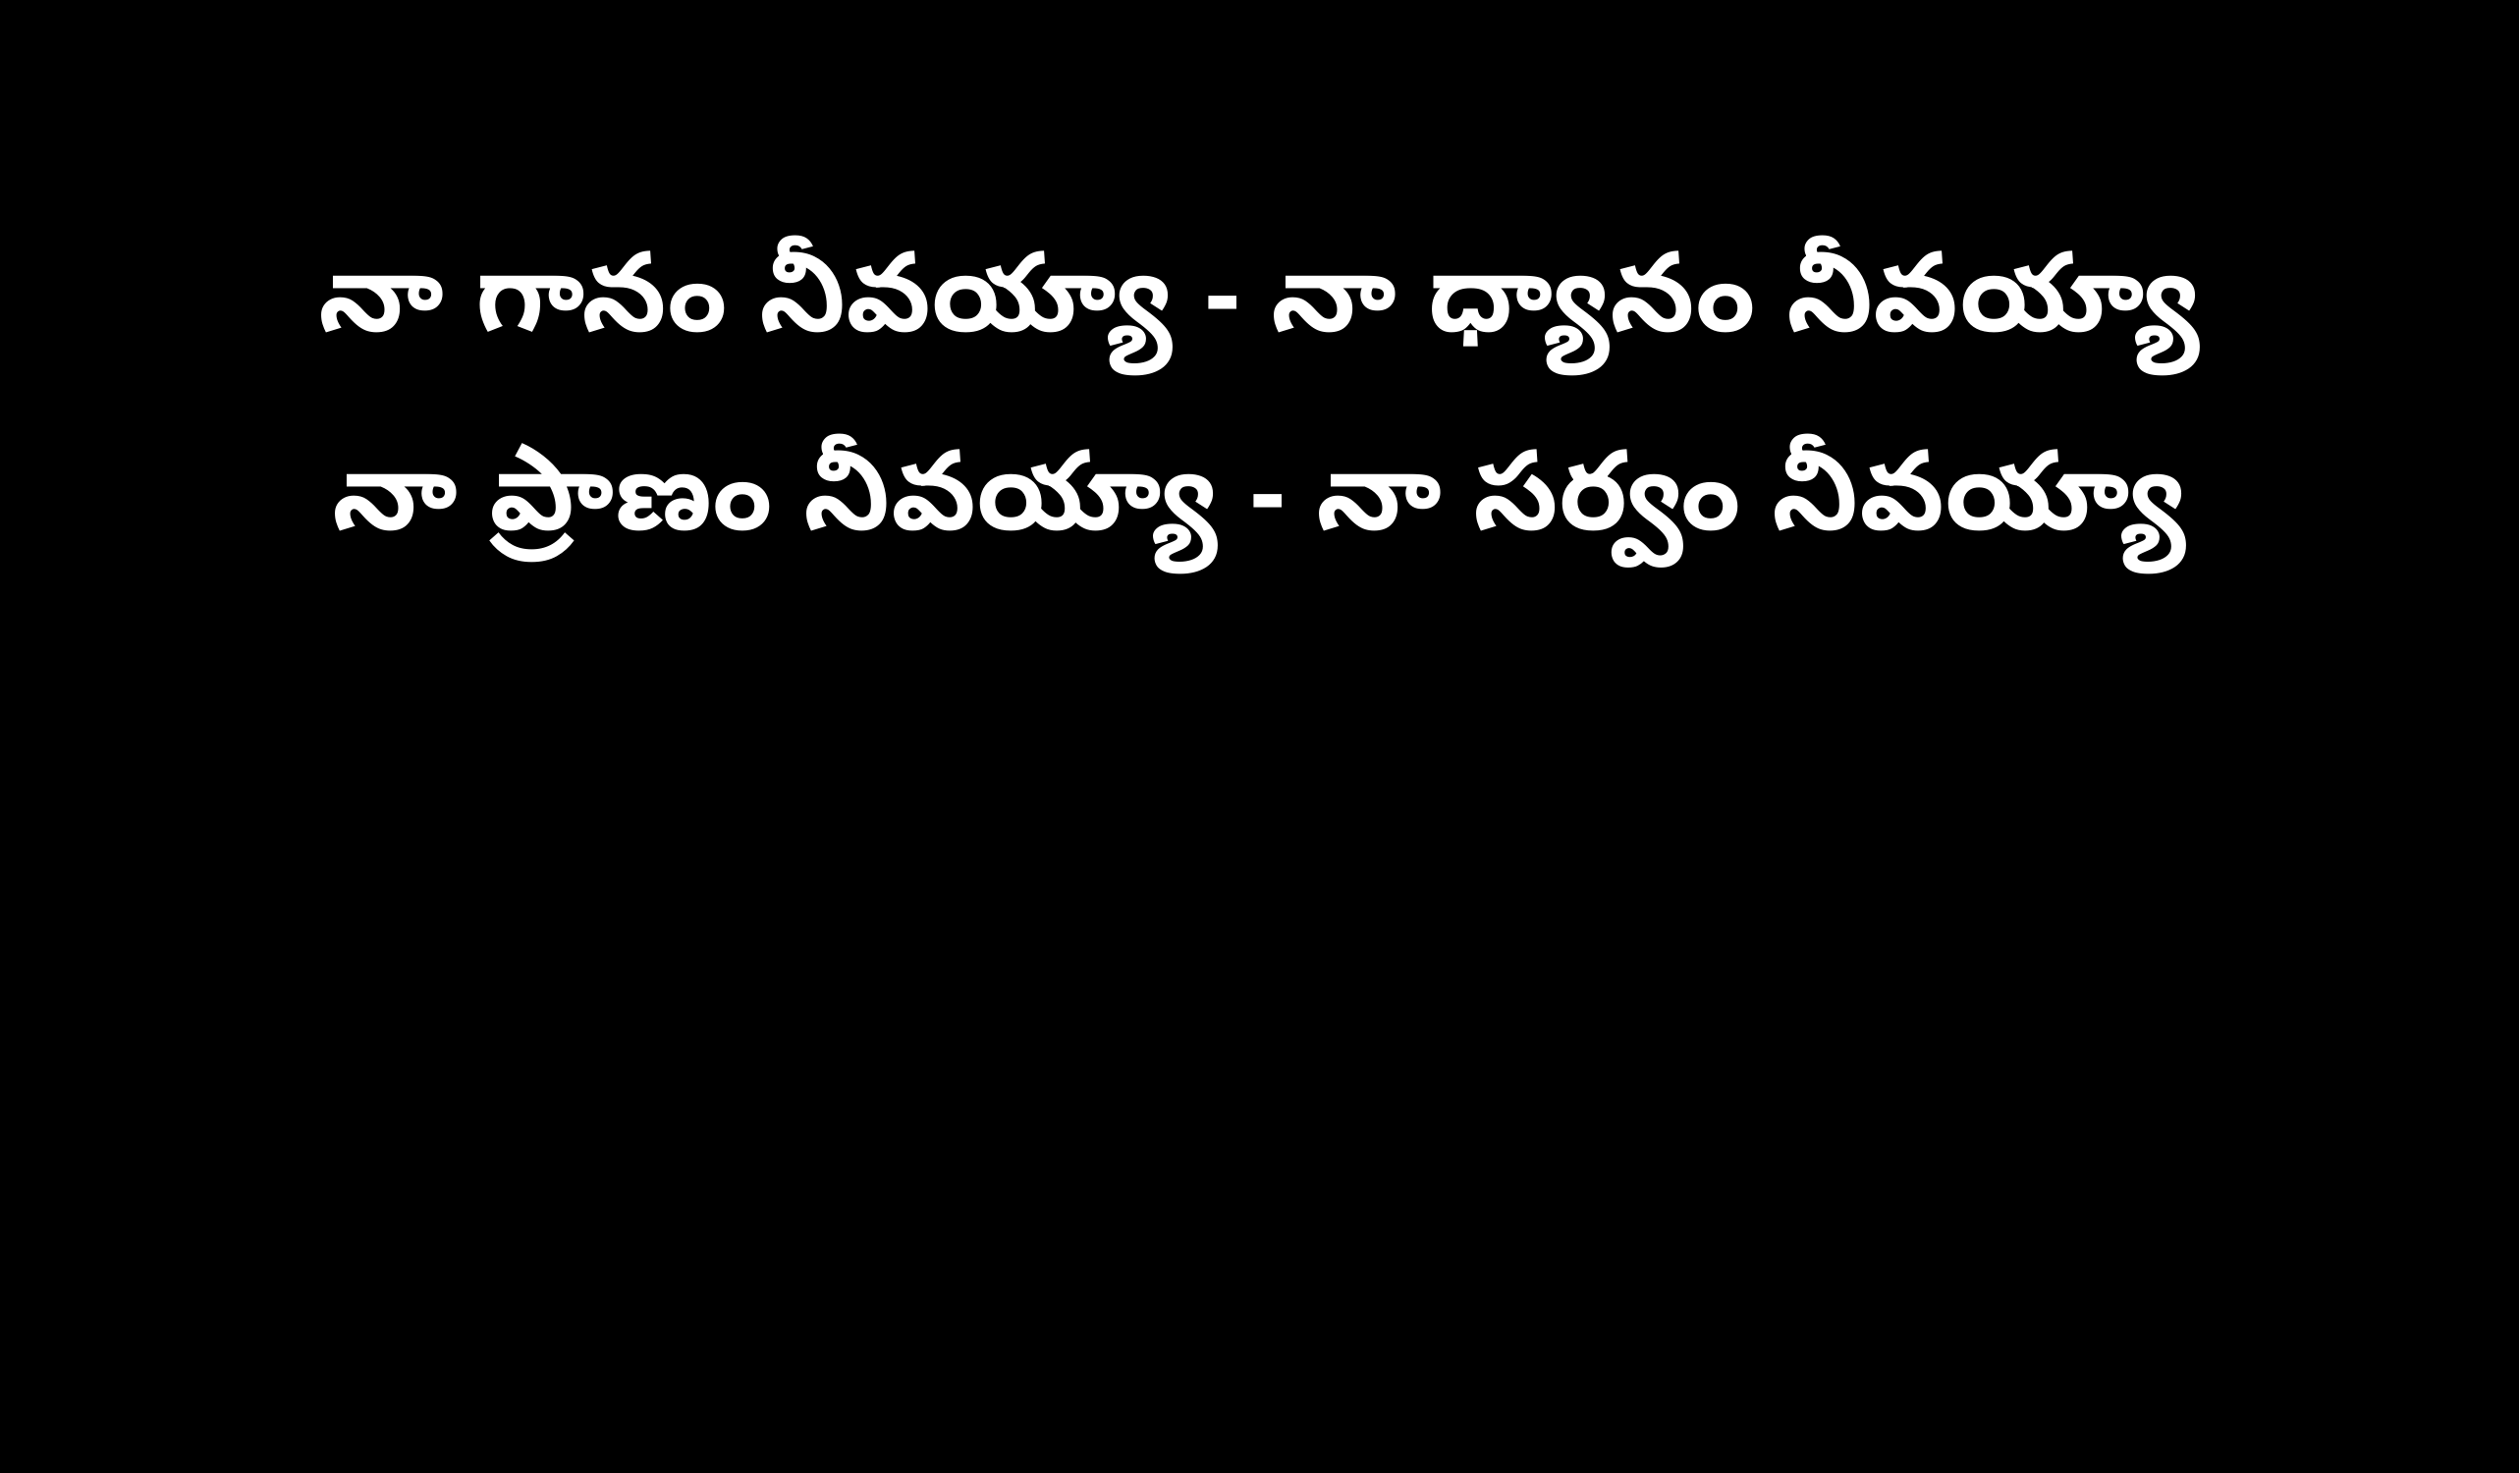

నా గానం నీవయ్యా - నా ధ్యానం నీవయ్యా
నా ప్రాణం నీవయ్యా - నా సర్వం నీవయ్యా